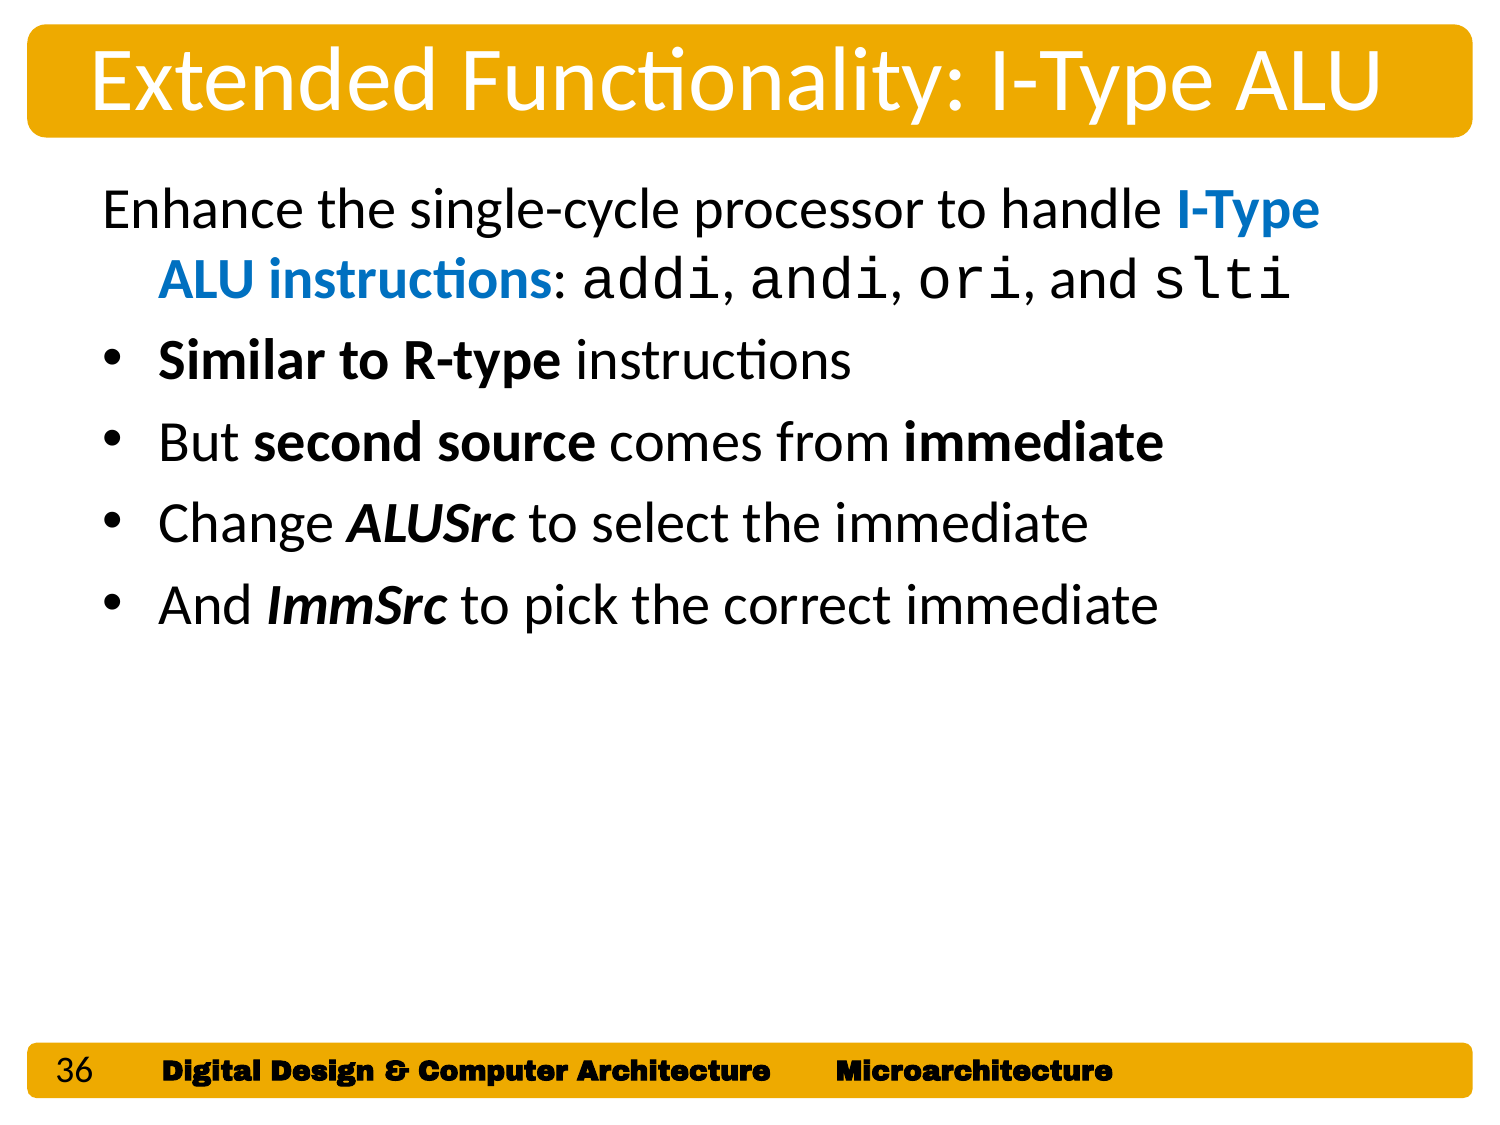

Extended Functionality: I-Type ALU
Enhance the single-cycle processor to handle I-Type ALU instructions: addi, andi, ori, and slti
Similar to R-type instructions
But second source comes from immediate
Change ALUSrc to select the immediate
And ImmSrc to pick the correct immediate

36